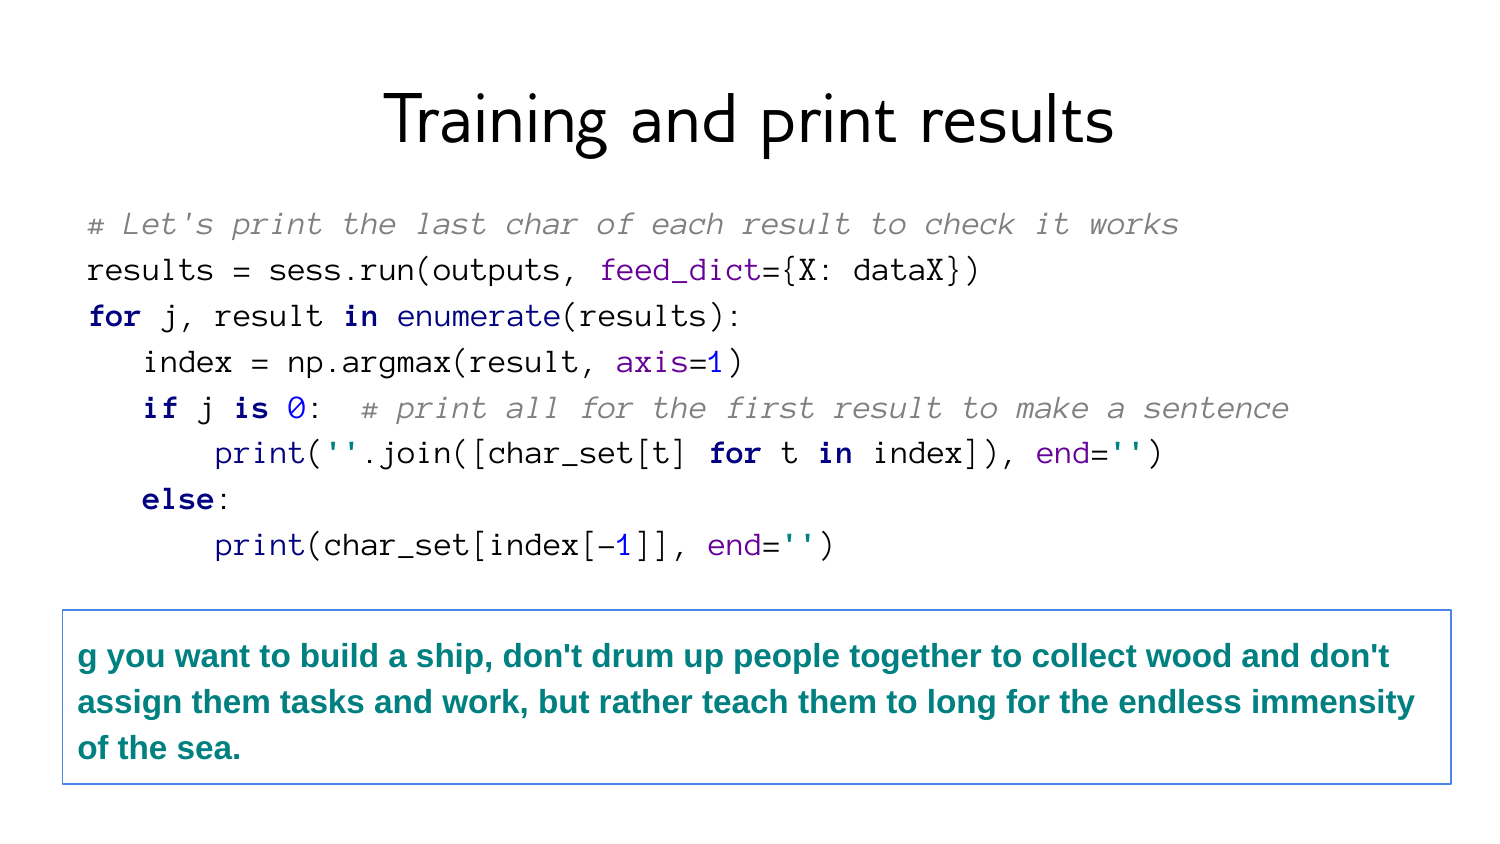

# Training and print results
# Let's print the last char of each result to check it works
results = sess.run(outputs, feed_dict={X: dataX})
for j, result in enumerate(results):
   index = np.argmax(result, axis=1)
   if j is 0:  # print all for the first result to make a sentence
       print(''.join([char_set[t] for t in index]), end='')
   else:
       print(char_set[index[-1]], end='')
g you want to build a ship, don't drum up people together to collect wood and don't assign them tasks and work, but rather teach them to long for the endless immensity of the sea.